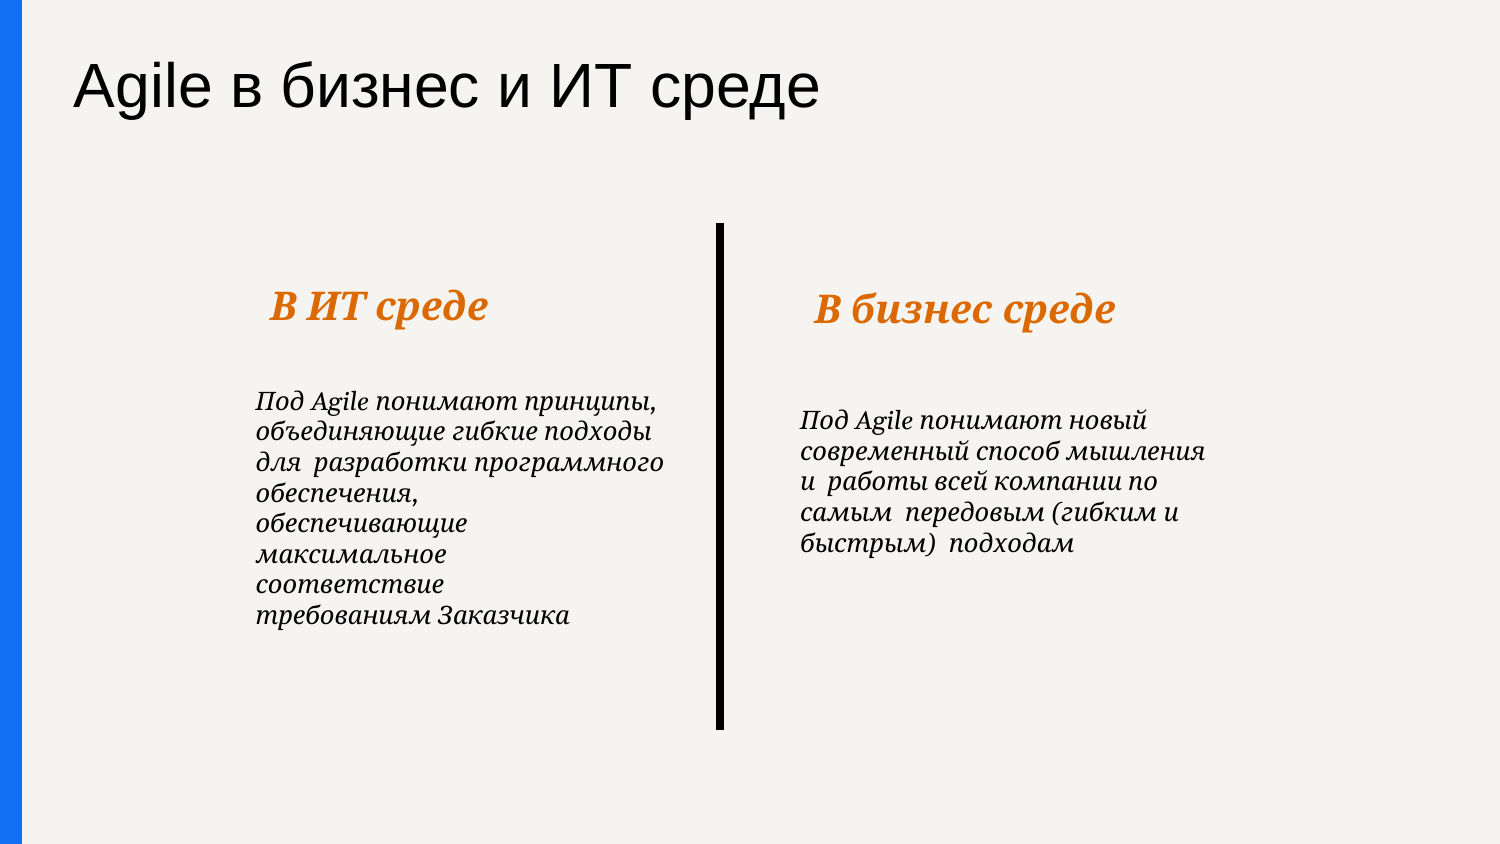

# Agile в бизнес и ИТ среде

В ИТ среде
В бизнес среде
Под Agile понимают принципы,  объединяющие гибкие подходы для  разработки программного
обеспечения, обеспечивающие  максимальное соответствие  требованиям Заказчика
Под Agile понимают новый
современный способ мышления и  работы всей компании по самым  передовым (гибким и быстрым)  подходам